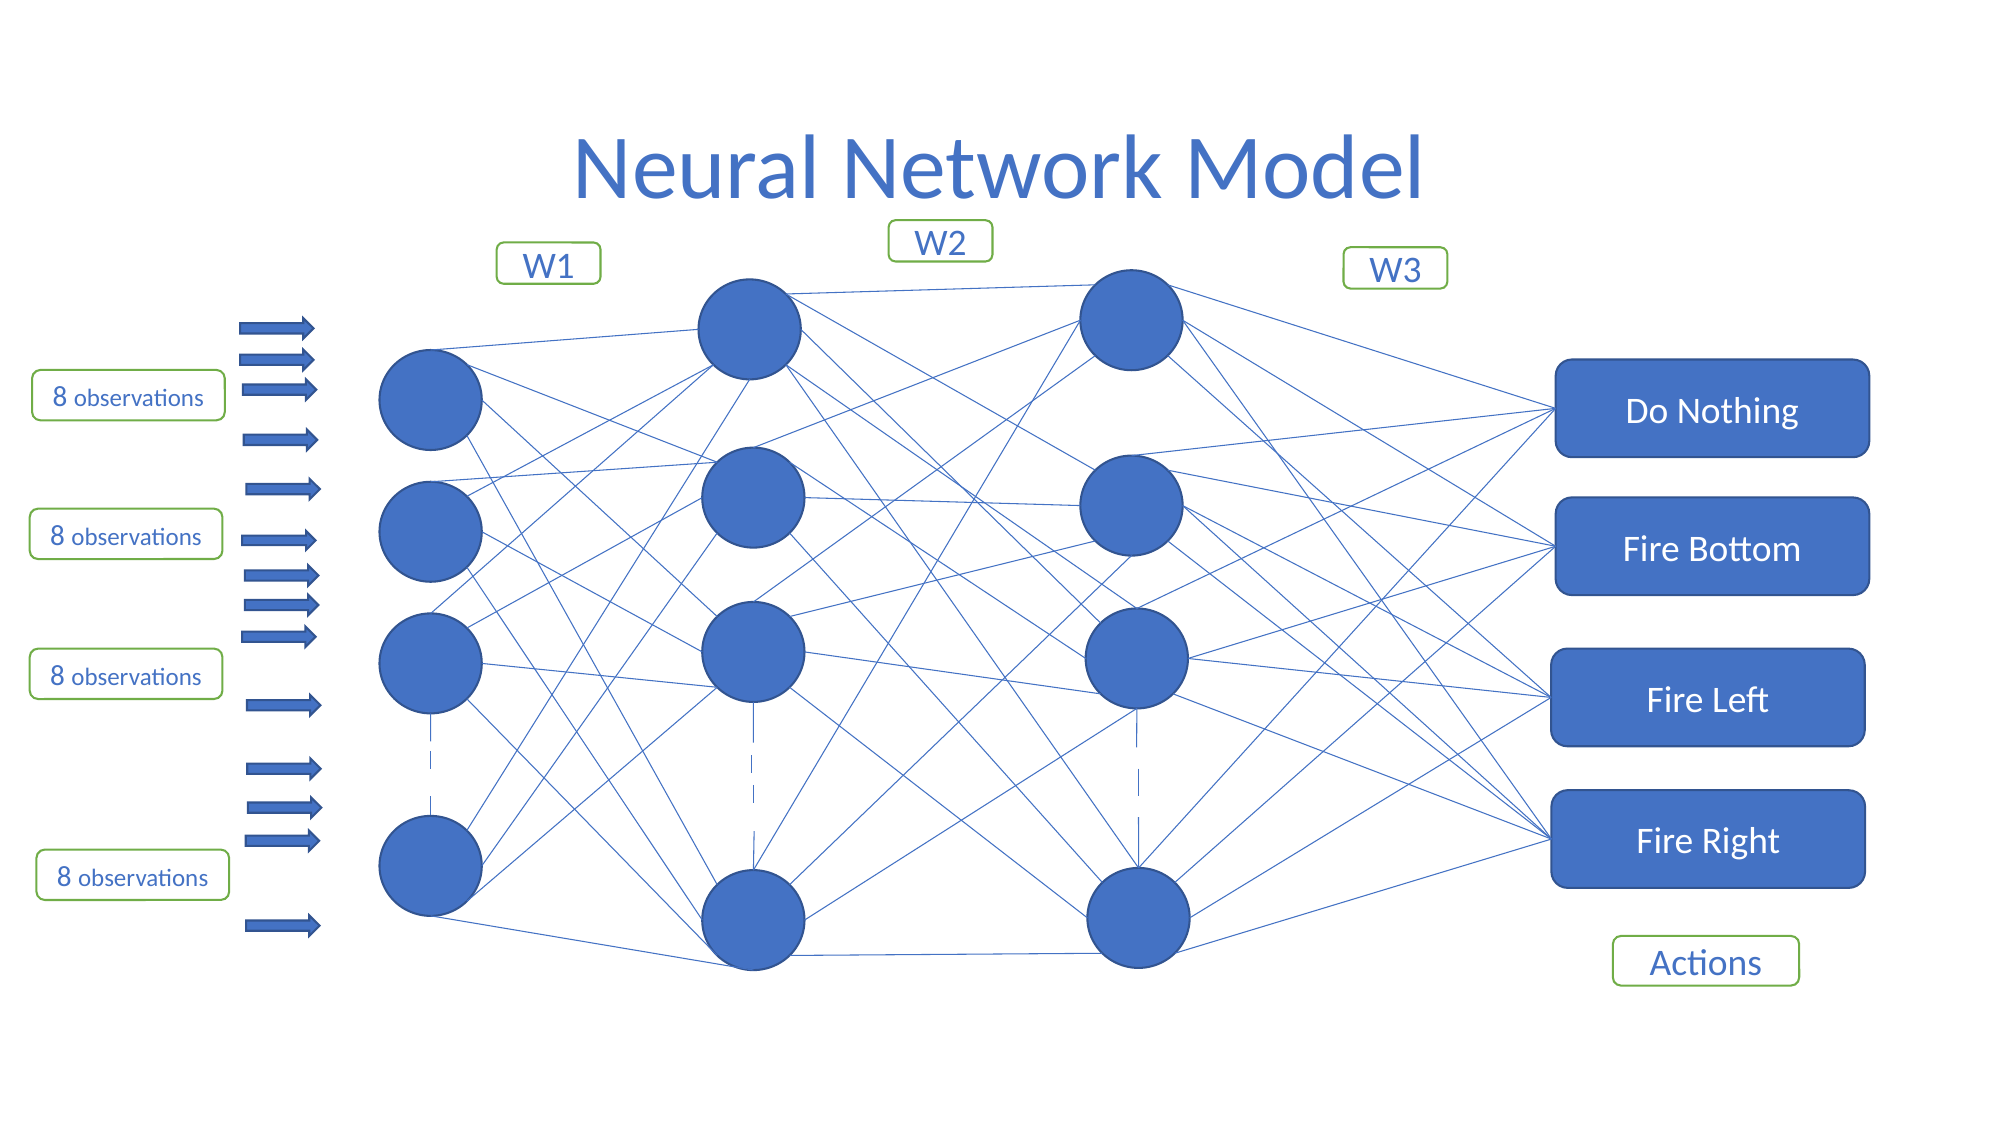

# Neural Network Model
W2
W1
W3

Do Nothing
8 observations

Fire Bottom
8 observations

8 observations
Fire Left

Fire Right

8 observations

Actions